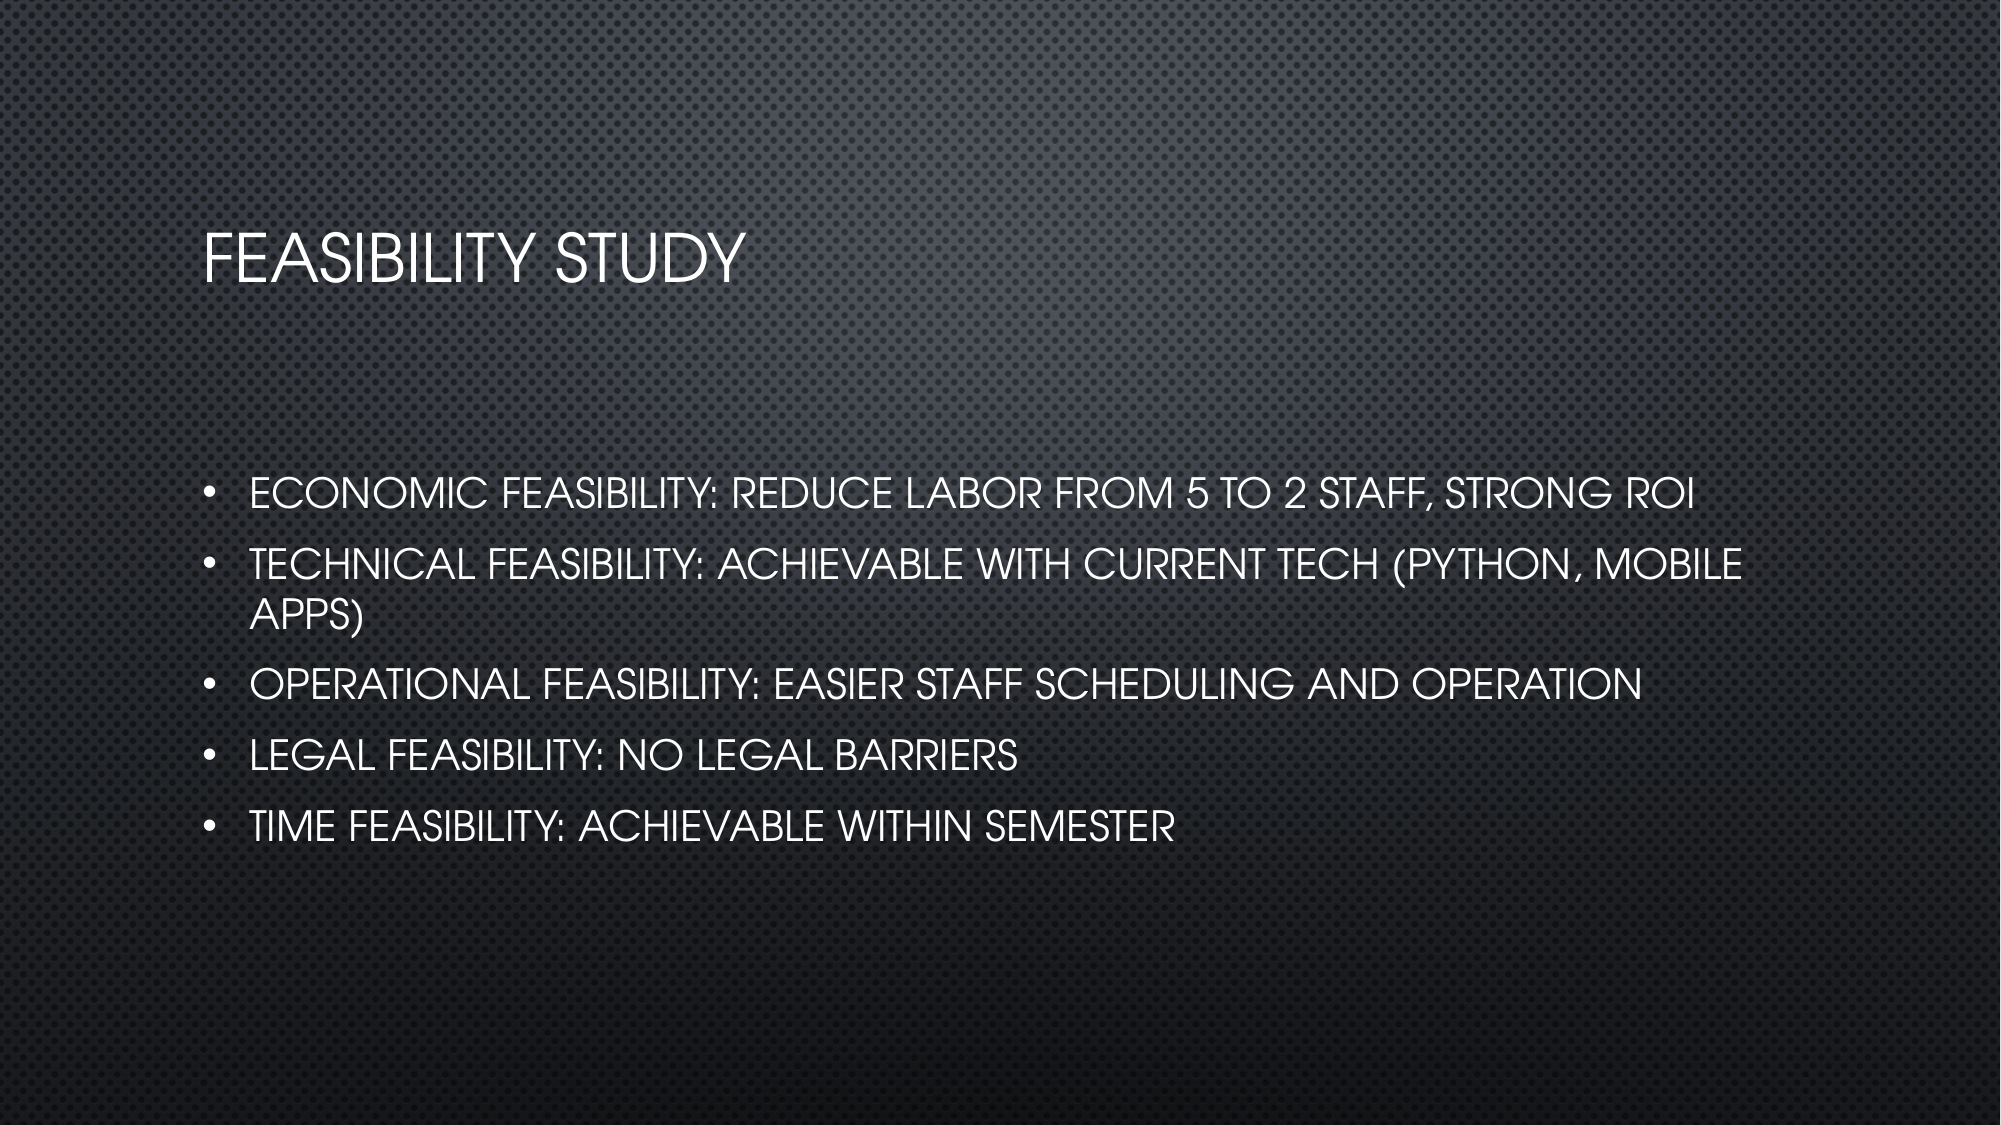

# Feasibility Study
Economic Feasibility: Reduce labor from 5 to 2 staff, strong ROI
Technical Feasibility: Achievable with current tech (Python, mobile apps)
Operational Feasibility: Easier staff scheduling and operation
Legal Feasibility: No legal barriers
Time Feasibility: Achievable within semester